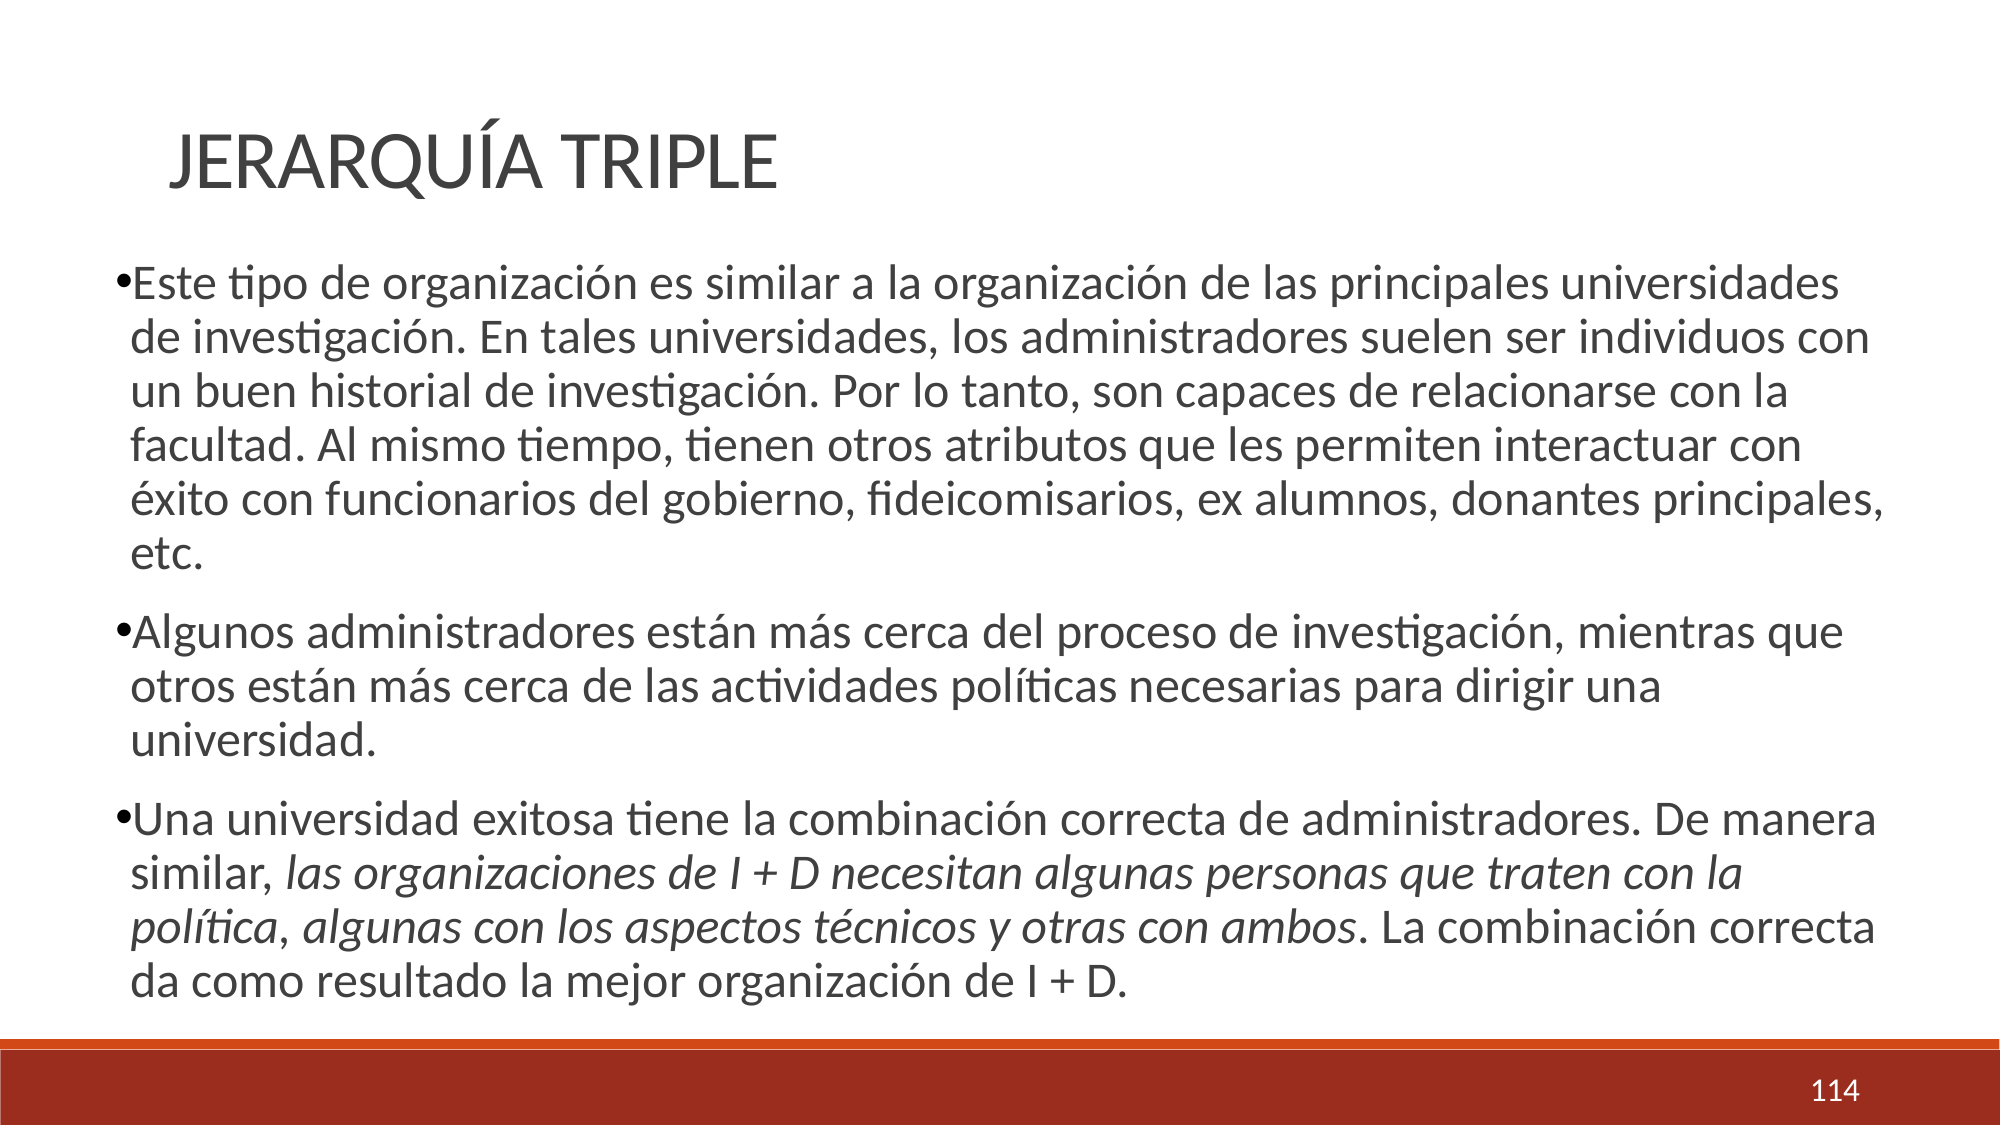

JERARQUÍA TRIPLE
Este tipo de organización es similar a la organización de las principales universidades de investigación. En tales universidades, los administradores suelen ser individuos con un buen historial de investigación. Por lo tanto, son capaces de relacionarse con la facultad. Al mismo tiempo, tienen otros atributos que les permiten interactuar con éxito con funcionarios del gobierno, fideicomisarios, ex alumnos, donantes principales, etc.
Algunos administradores están más cerca del proceso de investigación, mientras que otros están más cerca de las actividades políticas necesarias para dirigir una universidad.
Una universidad exitosa tiene la combinación correcta de administradores. De manera similar, las organizaciones de I + D necesitan algunas personas que traten con la política, algunas con los aspectos técnicos y otras con ambos. La combinación correcta da como resultado la mejor organización de I + D.
114